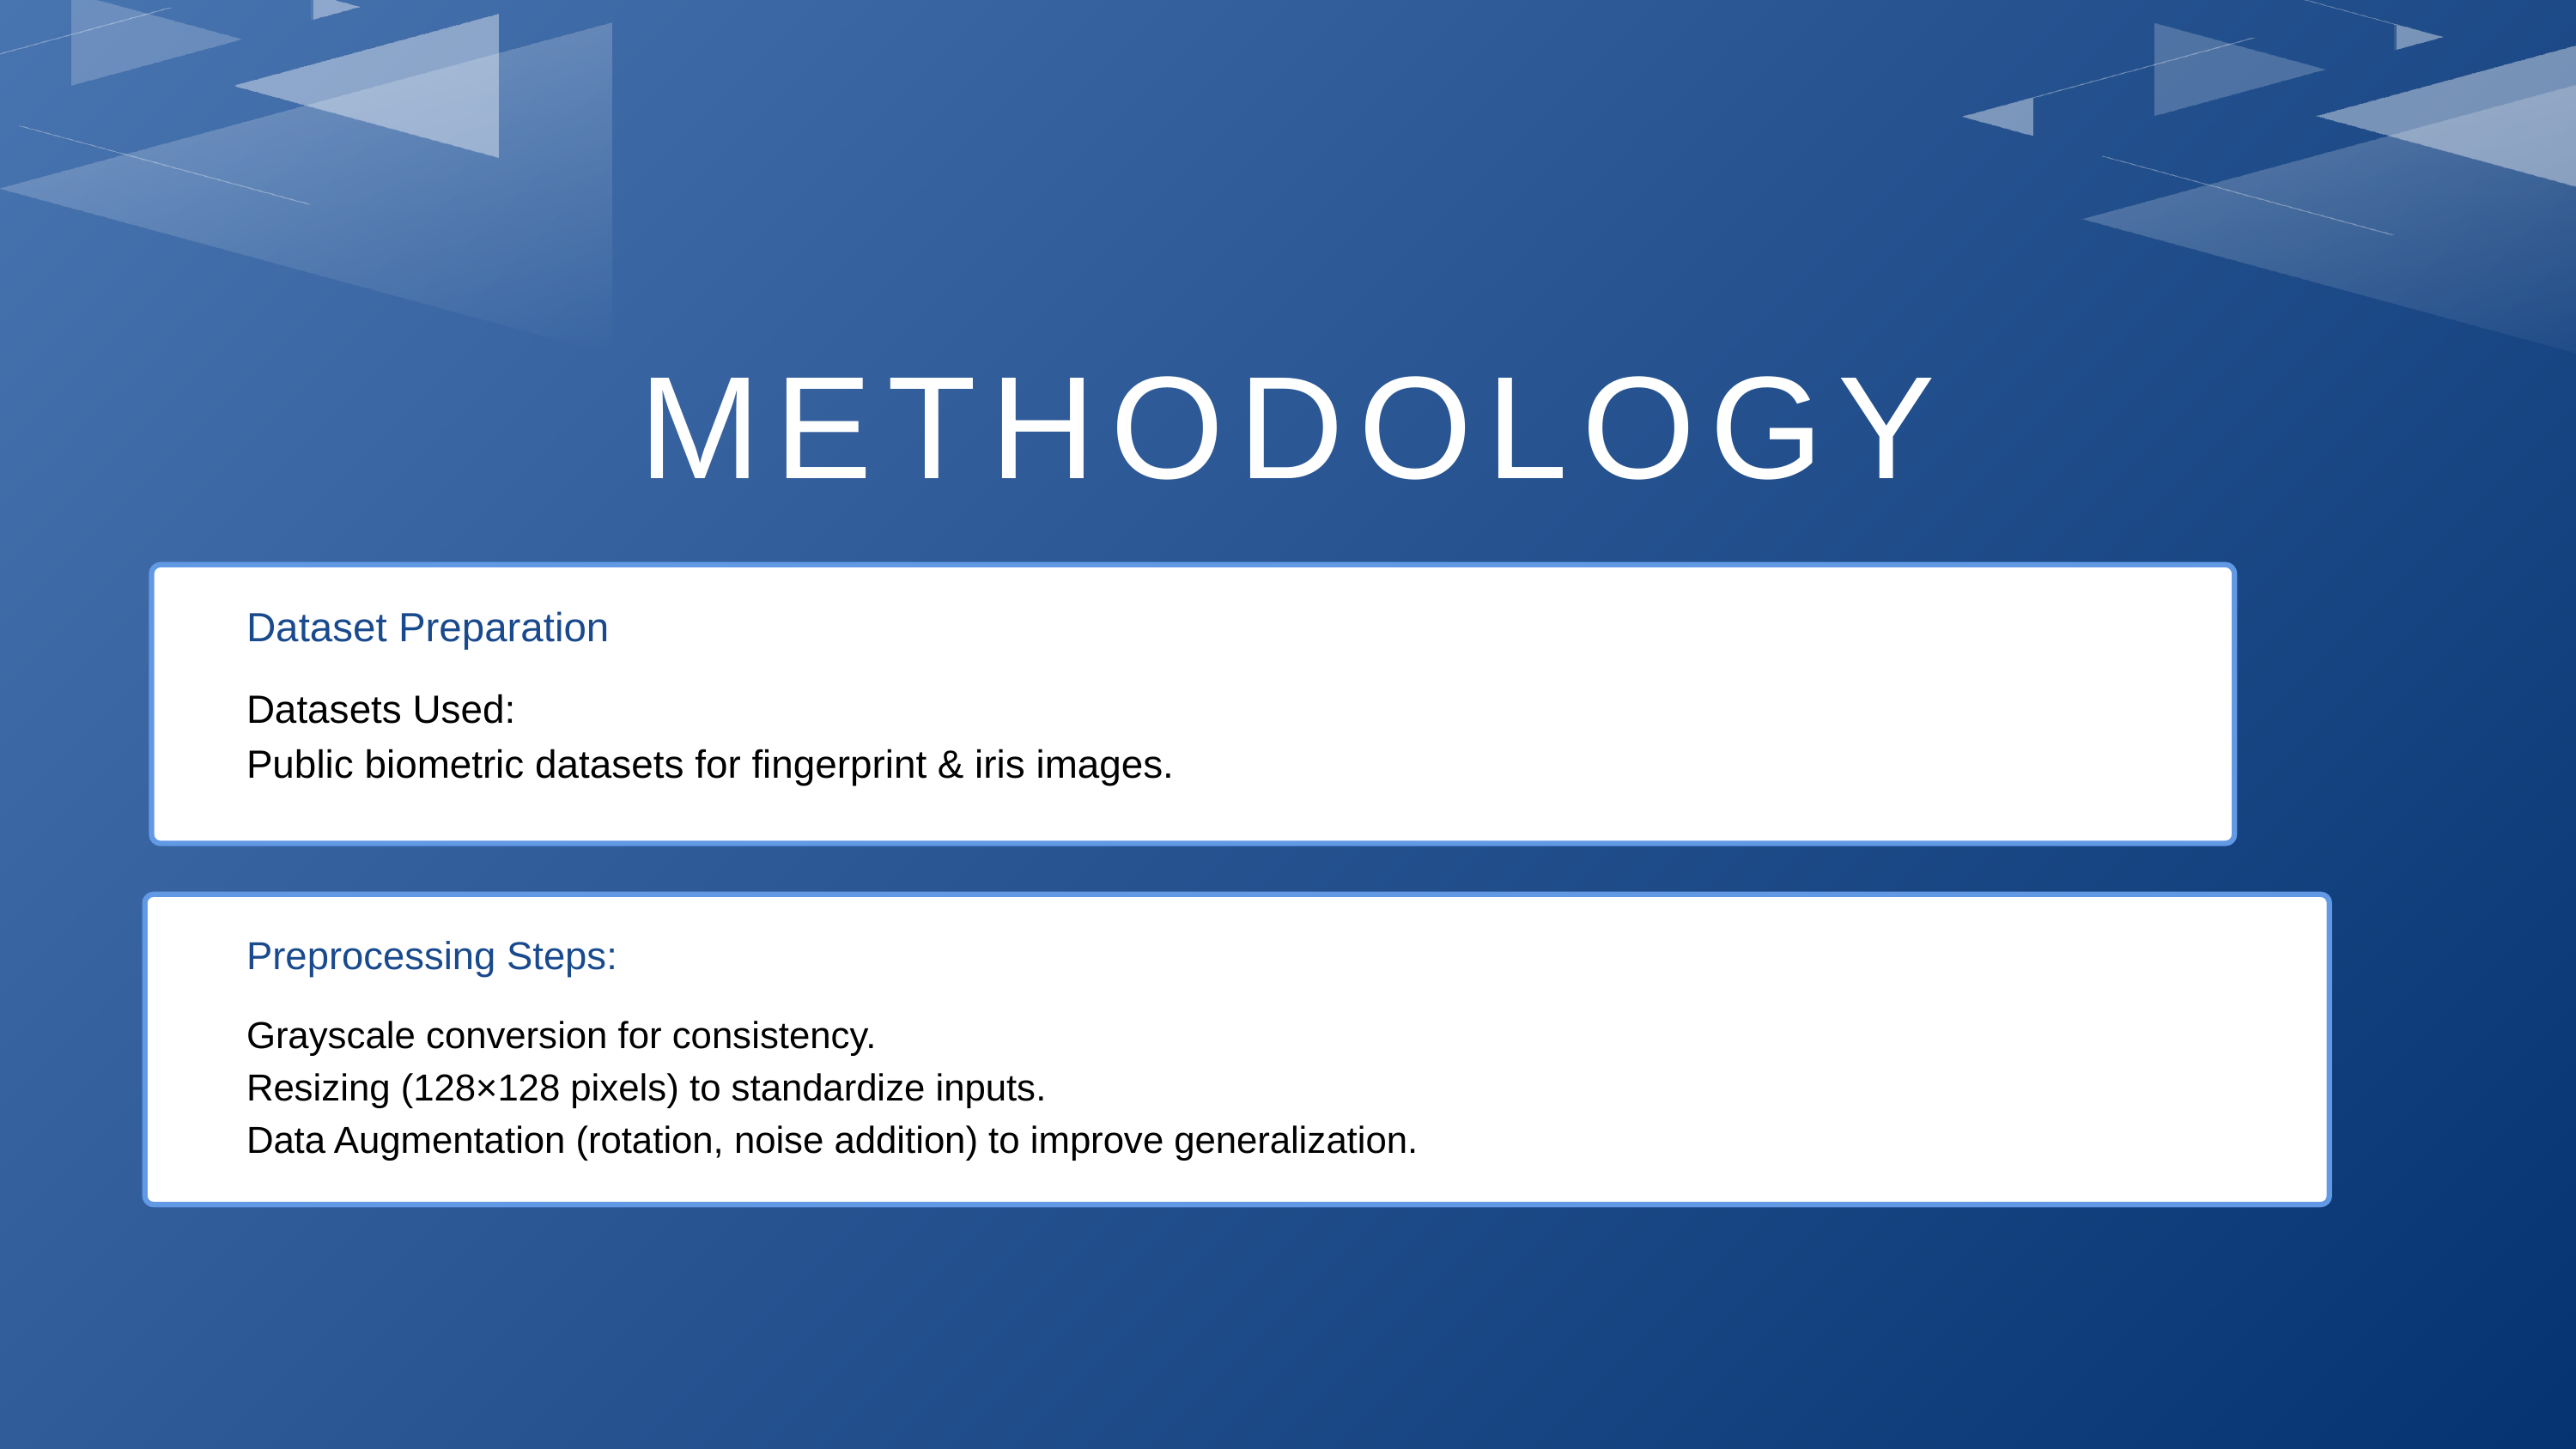

METHODOLOGY

Dataset Preparation
Datasets Used:
Public biometric datasets for fingerprint & iris images.

Grayscale conversion for consistency.
Resizing (128×128 pixels) to standardize inputs.
Data Augmentation (rotation, noise addition) to improve generalization.

Preprocessing Steps:
Grayscale conversion for consistency.
Resizing (128×128 pixels) to standardize inputs.
Data Augmentation (rotation, noise addition) to improve generalization.